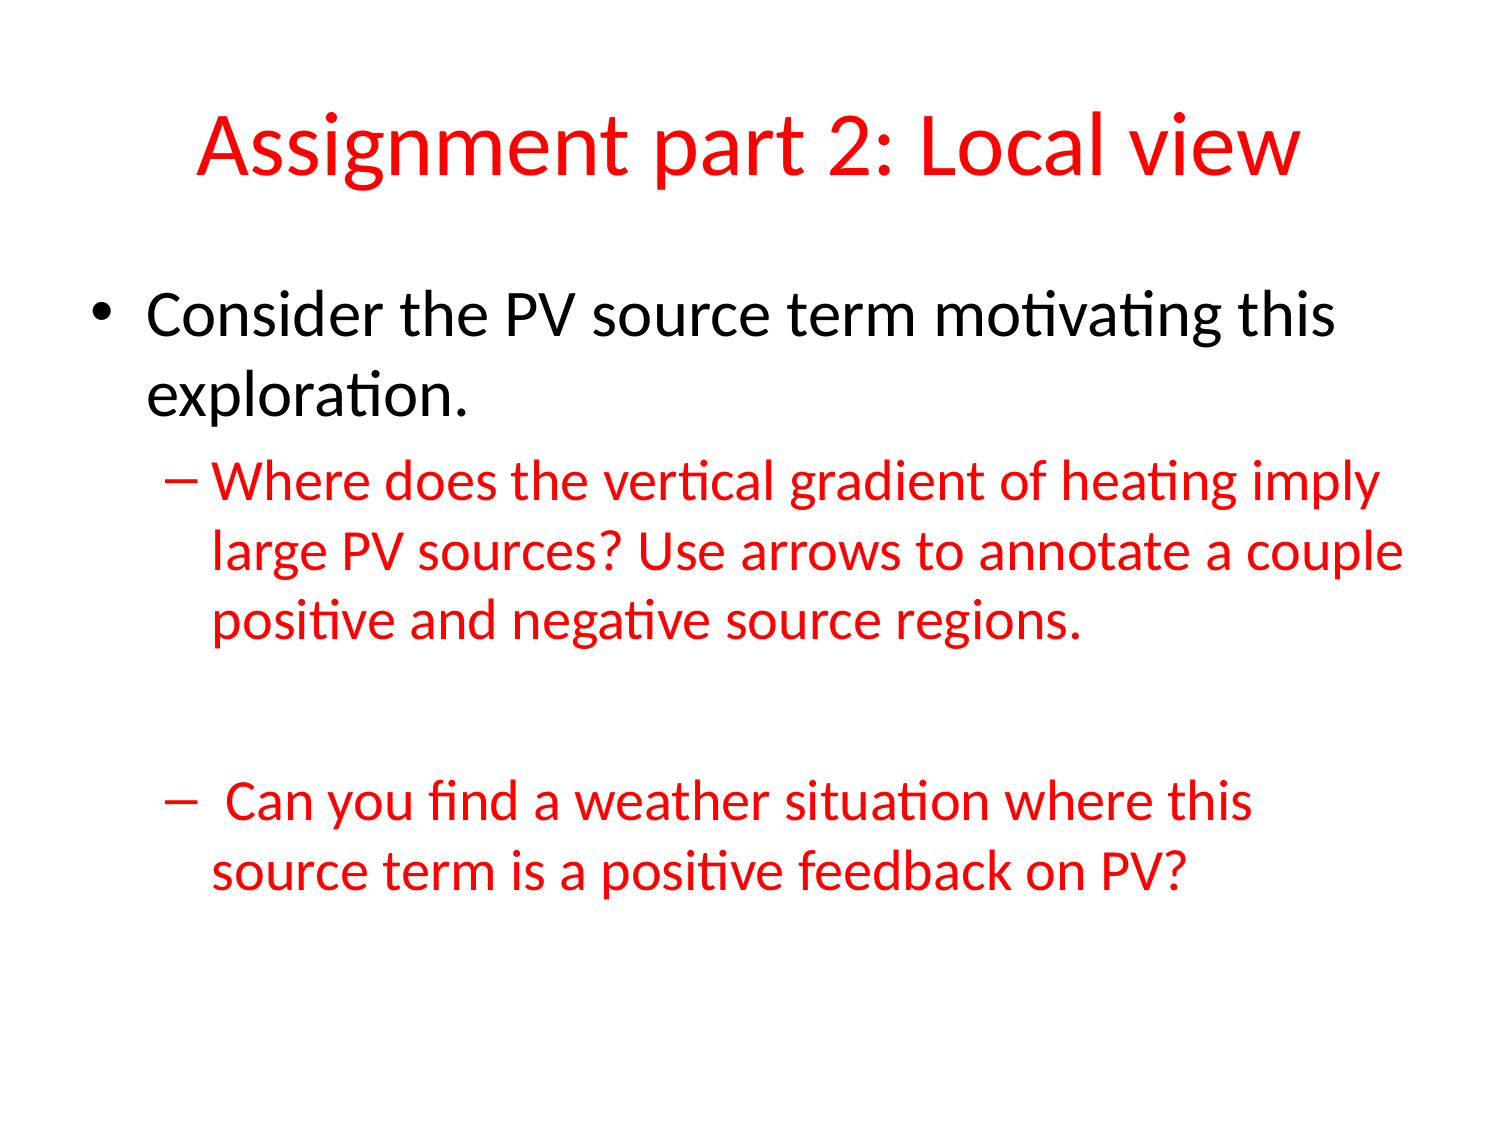

# Assignment part 2: Local view
Consider the PV source term motivating this exploration.
Where does the vertical gradient of heating imply large PV sources? Use arrows to annotate a couple positive and negative source regions.

 Can you find a weather situation where this source term is a positive feedback on PV?